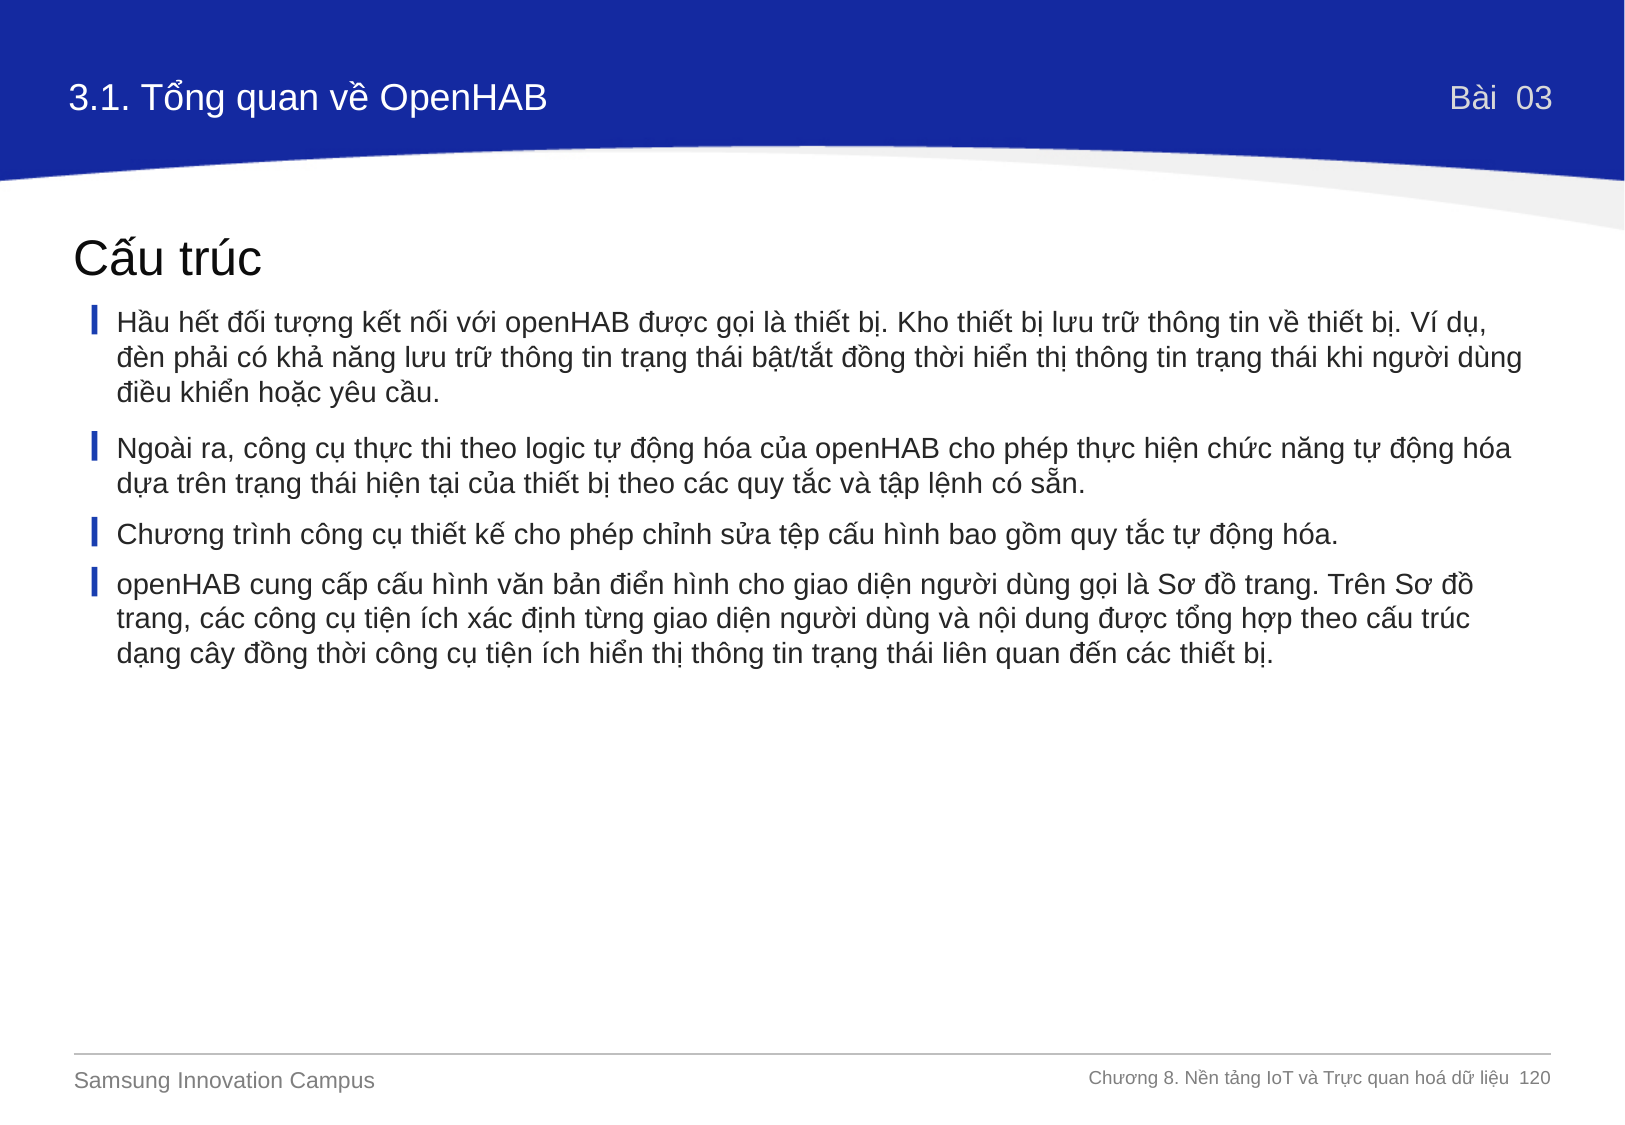

3.1. Tổng quan về OpenHAB
Bài  03
Cấu trúc
Hầu hết đối tượng kết nối với openHAB được gọi là thiết bị. Kho thiết bị lưu trữ thông tin về thiết bị. Ví dụ, đèn phải có khả năng lưu trữ thông tin trạng thái bật/tắt đồng thời hiển thị thông tin trạng thái khi người dùng điều khiển hoặc yêu cầu.

Ngoài ra, công cụ thực thi theo logic tự động hóa của openHAB cho phép thực hiện chức năng tự động hóa dựa trên trạng thái hiện tại của thiết bị theo các quy tắc và tập lệnh có sẵn.

Chương trình công cụ thiết kế cho phép chỉnh sửa tệp cấu hình bao gồm quy tắc tự động hóa.

openHAB cung cấp cấu hình văn bản điển hình cho giao diện người dùng gọi là Sơ đồ trang. Trên Sơ đồ trang, các công cụ tiện ích xác định từng giao diện người dùng và nội dung được tổng hợp theo cấu trúc dạng cây đồng thời công cụ tiện ích hiển thị thông tin trạng thái liên quan đến các thiết bị.